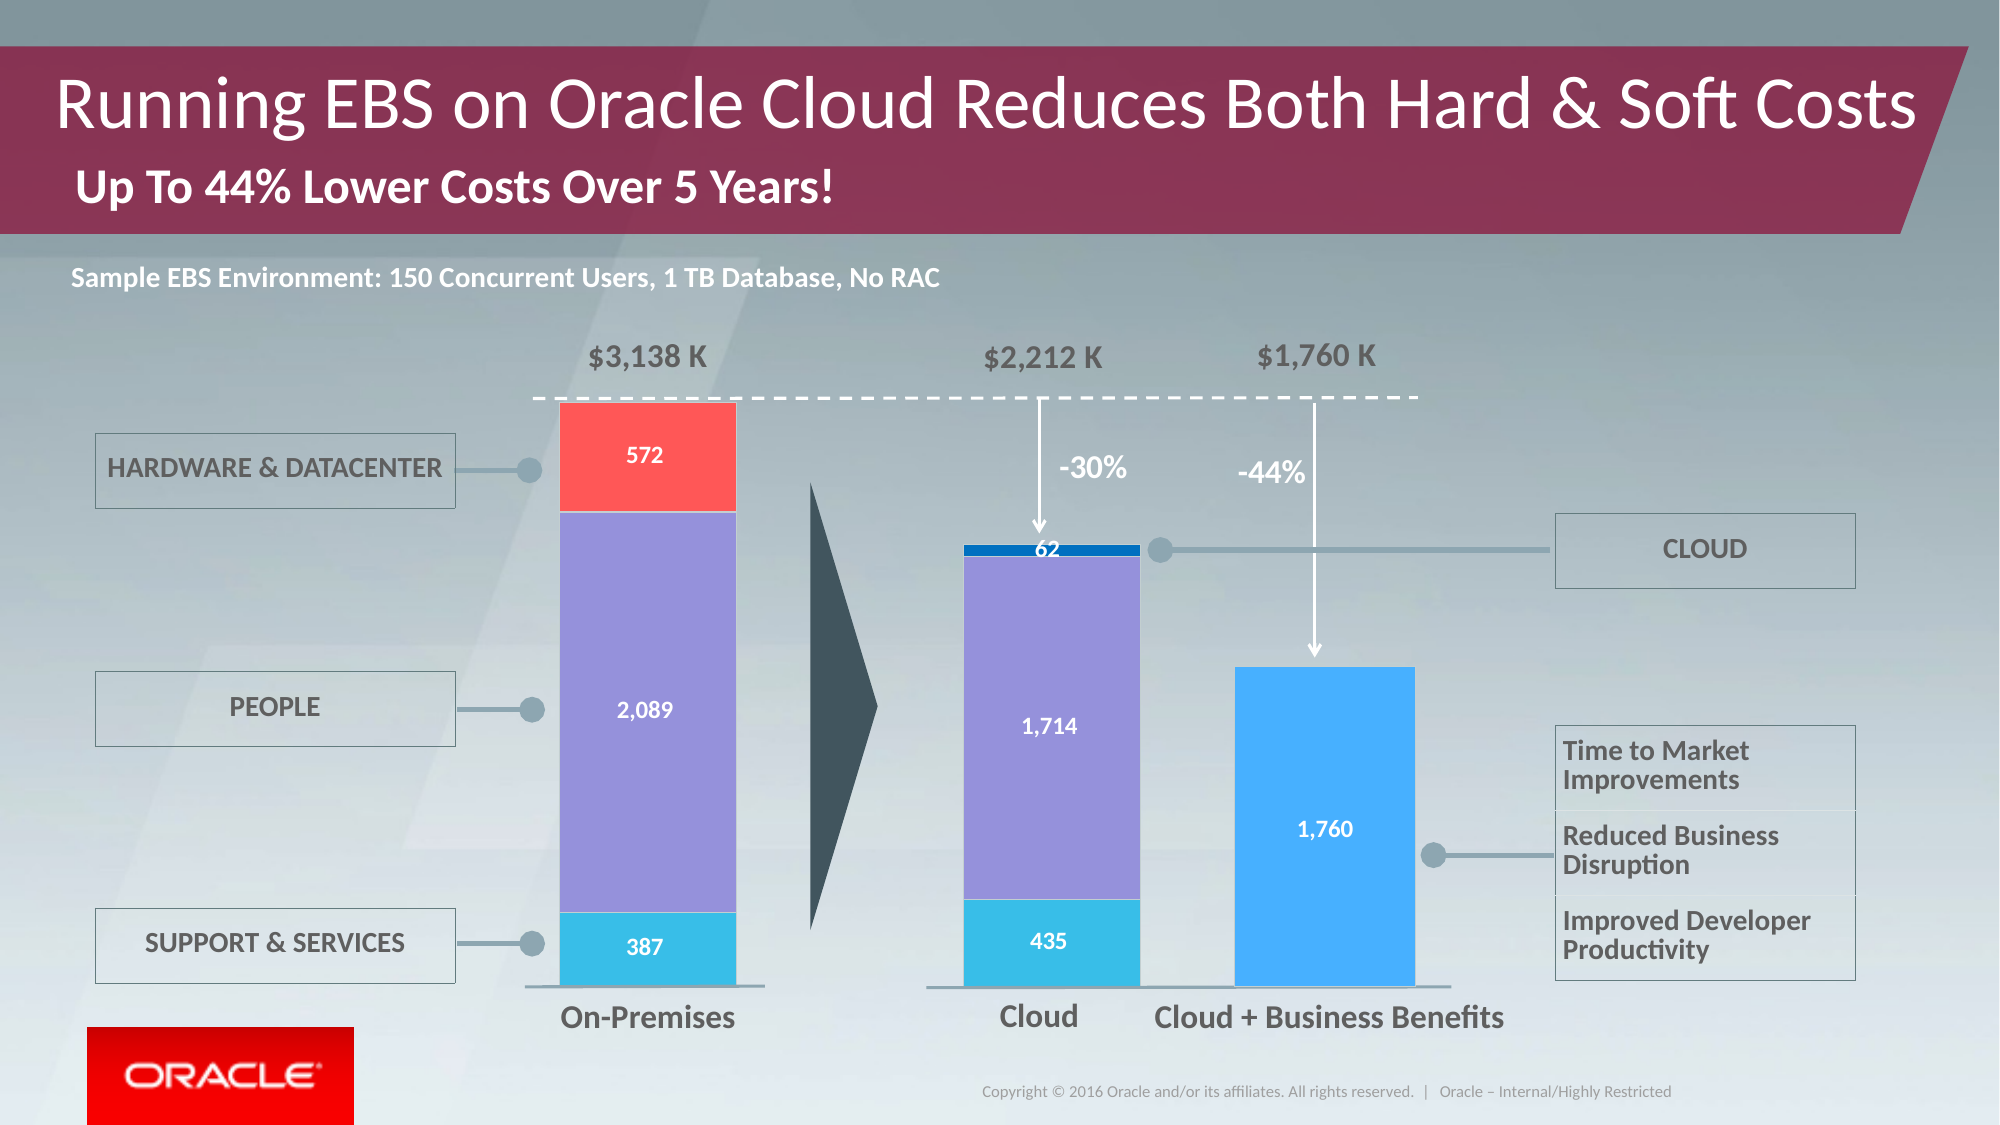

Running EBS on Oracle Cloud Reduces Both Hard & Soft Costs
Up To 44% Lower Costs Over 5 Years!
Sample EBS Environment: 150 Concurrent Users, 1 TB Database, No RAC

### Chart:

| Category | Support & Services | People | Cloud |
|---|---|---|---|
| Oracle Cloud | 435286.2850312499 | 1713941.1108864 | 62373.94559999999 |

### Chart:

| Category | Oracle Cloud With Business Benefits |
|---|---|
| Oracle Cloud + Business Benefits | 1759691.1275235256 |

### Chart: $3,138 K

| Category | Support & Services | People | Hardware + Datacenter |
|---|---|---|---|
| On-Premises | 387286.2850312499 | 2088842.8787820002 | 572069.1176 |
-30%
-44%
| HARDWARE & DATACENTER |
| --- |
| CLOUD |
| --- |
| PEOPLE |
| --- |

| Time to Market Improvements |
| --- |
| Reduced Business Disruption |
| Improved Developer Productivity |
| SUPPORT & SERVICES |
| --- |
Cloud
On-Premises
Cloud + Business Benefits
Oracle – Internal/Highly Restricted
5